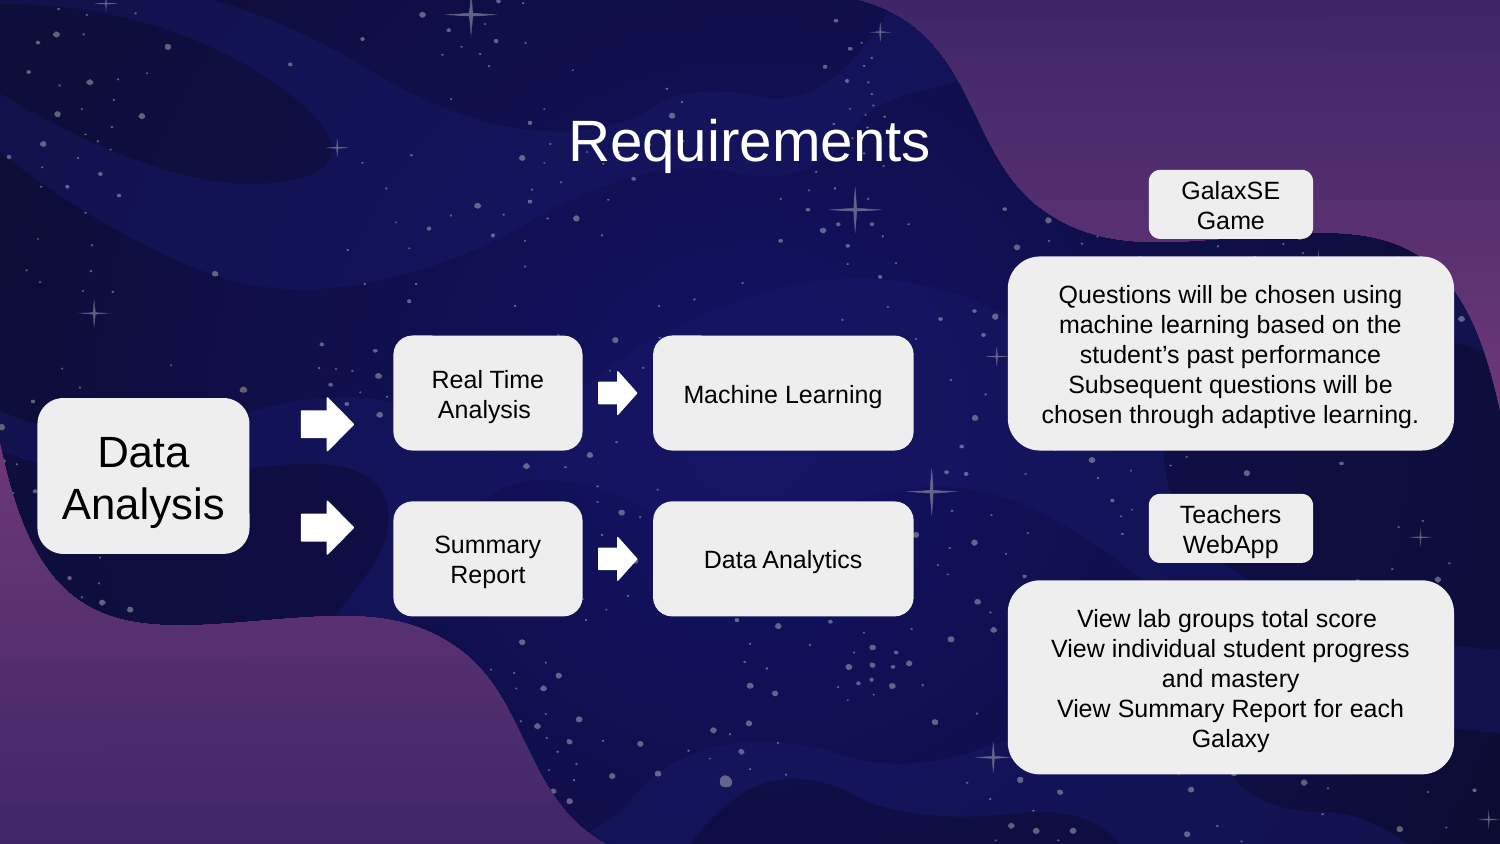

Requirements
GalaxSE Game
Questions will be chosen using machine learning based on the student’s past performance
Subsequent questions will be chosen through adaptive learning.
Real Time Analysis
Machine Learning

Data Analysis

Teachers WebApp

Summary Report
Data Analytics

View lab groups total score
View individual student progress and mastery
View Summary Report for each Galaxy